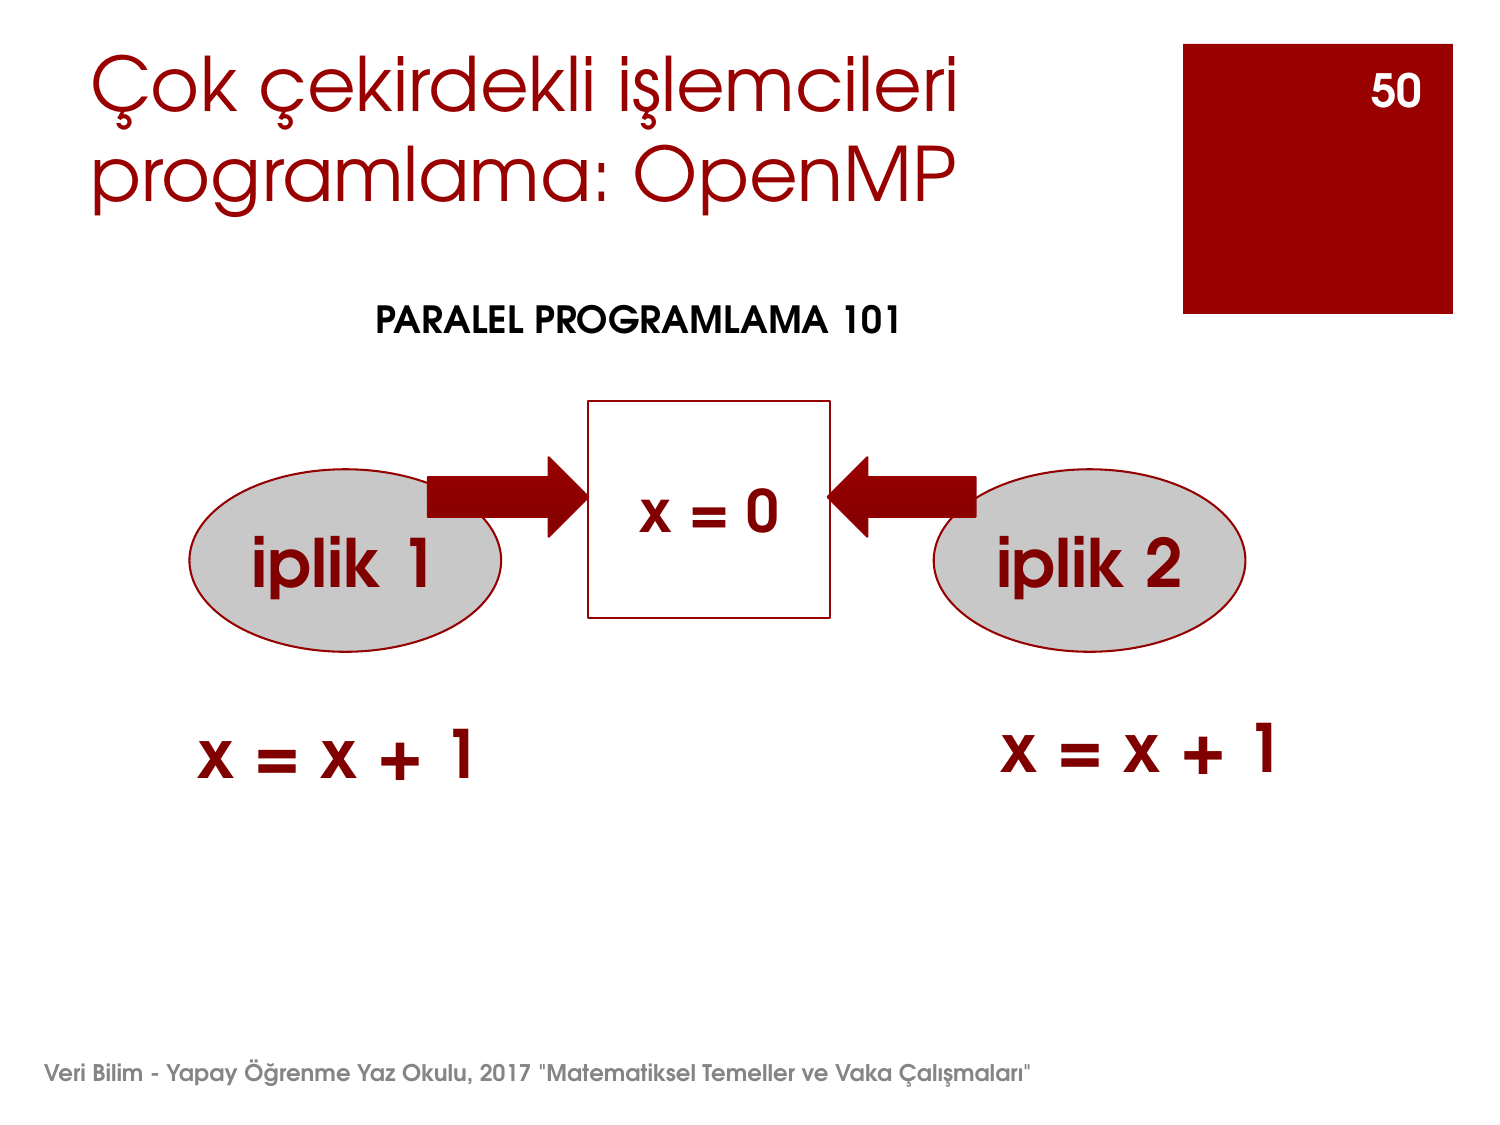

Çok çekirdekli işlemcileri programlama: OpenMP
50
PARALEL PROGRAMLAMA 101
x = 0

iplik 1
iplik 2
x = x + 1
x = x + 1
Veri Bilim - Yapay Öğrenme Yaz Okulu, 2017 "Matematiksel Temeller ve Vaka Çalışmaları"